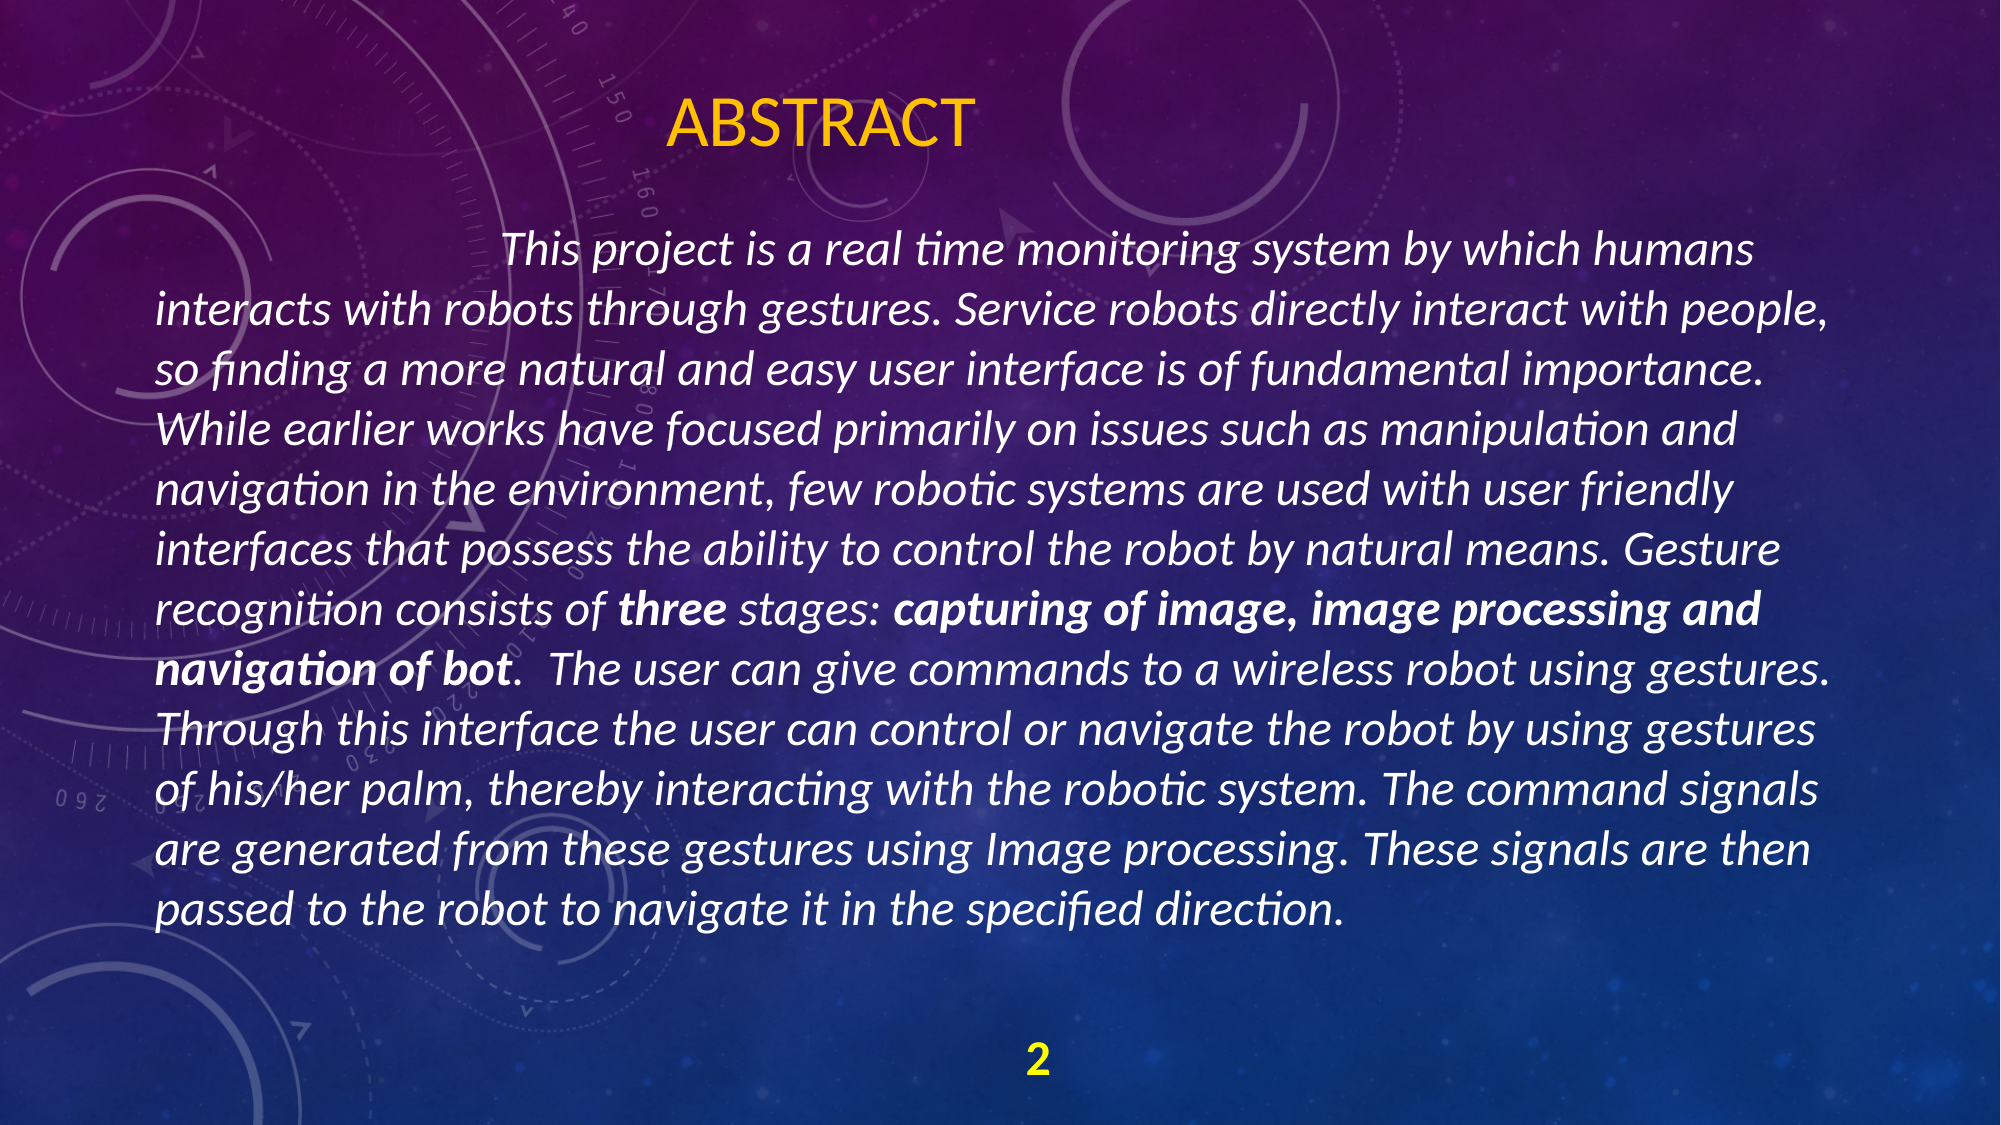

# ABSTRACT
                                              This project is a real time monitoring system by which humans interacts with robots through gestures. Service robots directly interact with people, so finding a more natural and easy user interface is of fundamental importance. While earlier works have focused primarily on issues such as manipulation and navigation in the environment, few robotic systems are used with user friendly interfaces that possess the ability to control the robot by natural means. Gesture recognition consists of three stages: capturing of image, image processing and navigation of bot.  The user can give commands to a wireless robot using gestures. Through this interface the user can control or navigate the robot by using gestures of his/her palm, thereby interacting with the robotic system. The command signals are generated from these gestures using Image processing. These signals are then passed to the robot to navigate it in the specified direction.
2